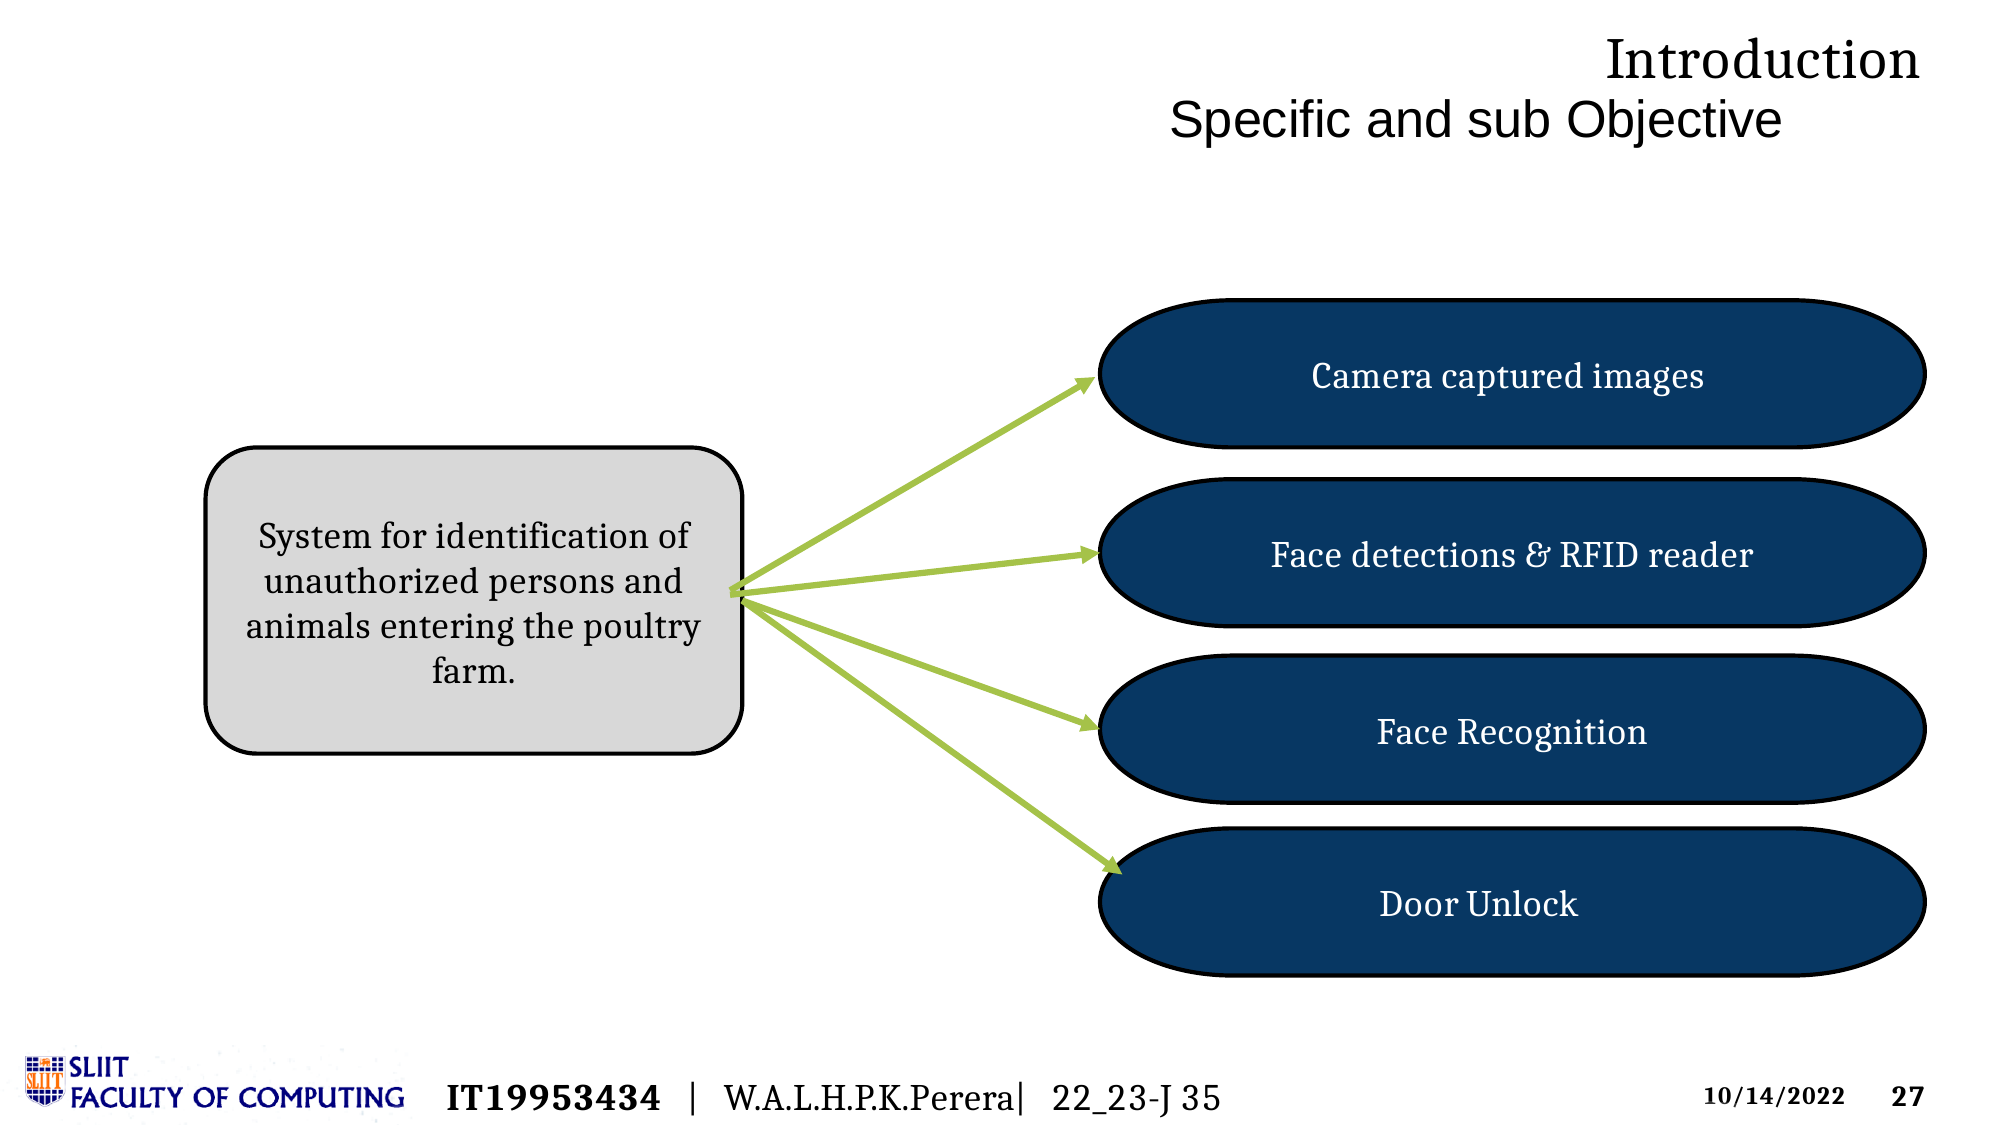

Introduction
# Specific and sub Objective
Camera captured images
System for identification of unauthorized persons and animals entering the poultry farm.
Face detections & RFID reader
Face Recognition
Door Unlock
IT19953434   |   W.A.L.H.P.K.Perera|   22_23-J 35